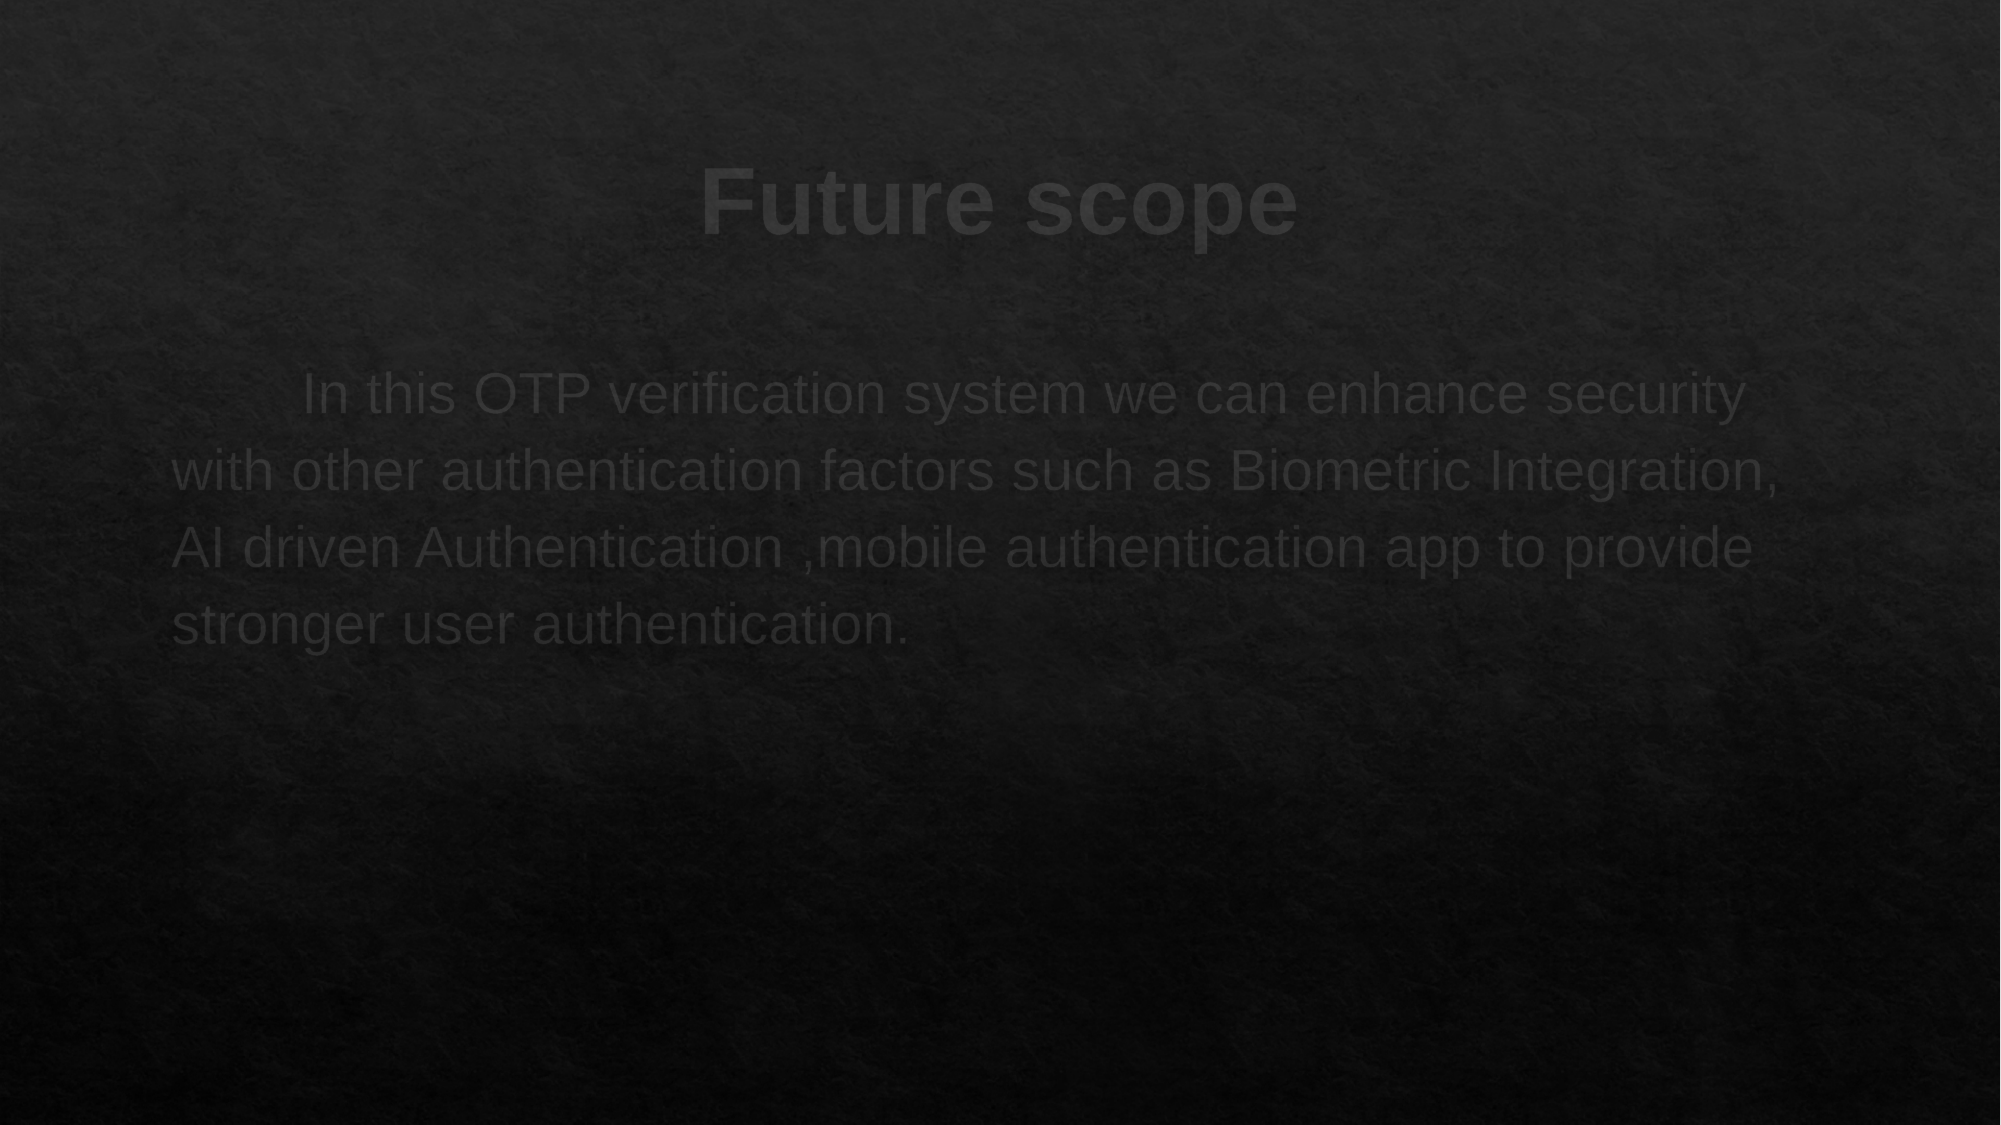

# Future scope
        In this OTP verification system we can enhance security with other authentication factors such as Biometric Integration, AI driven Authentication ,mobile authentication app to provide stronger user authentication.